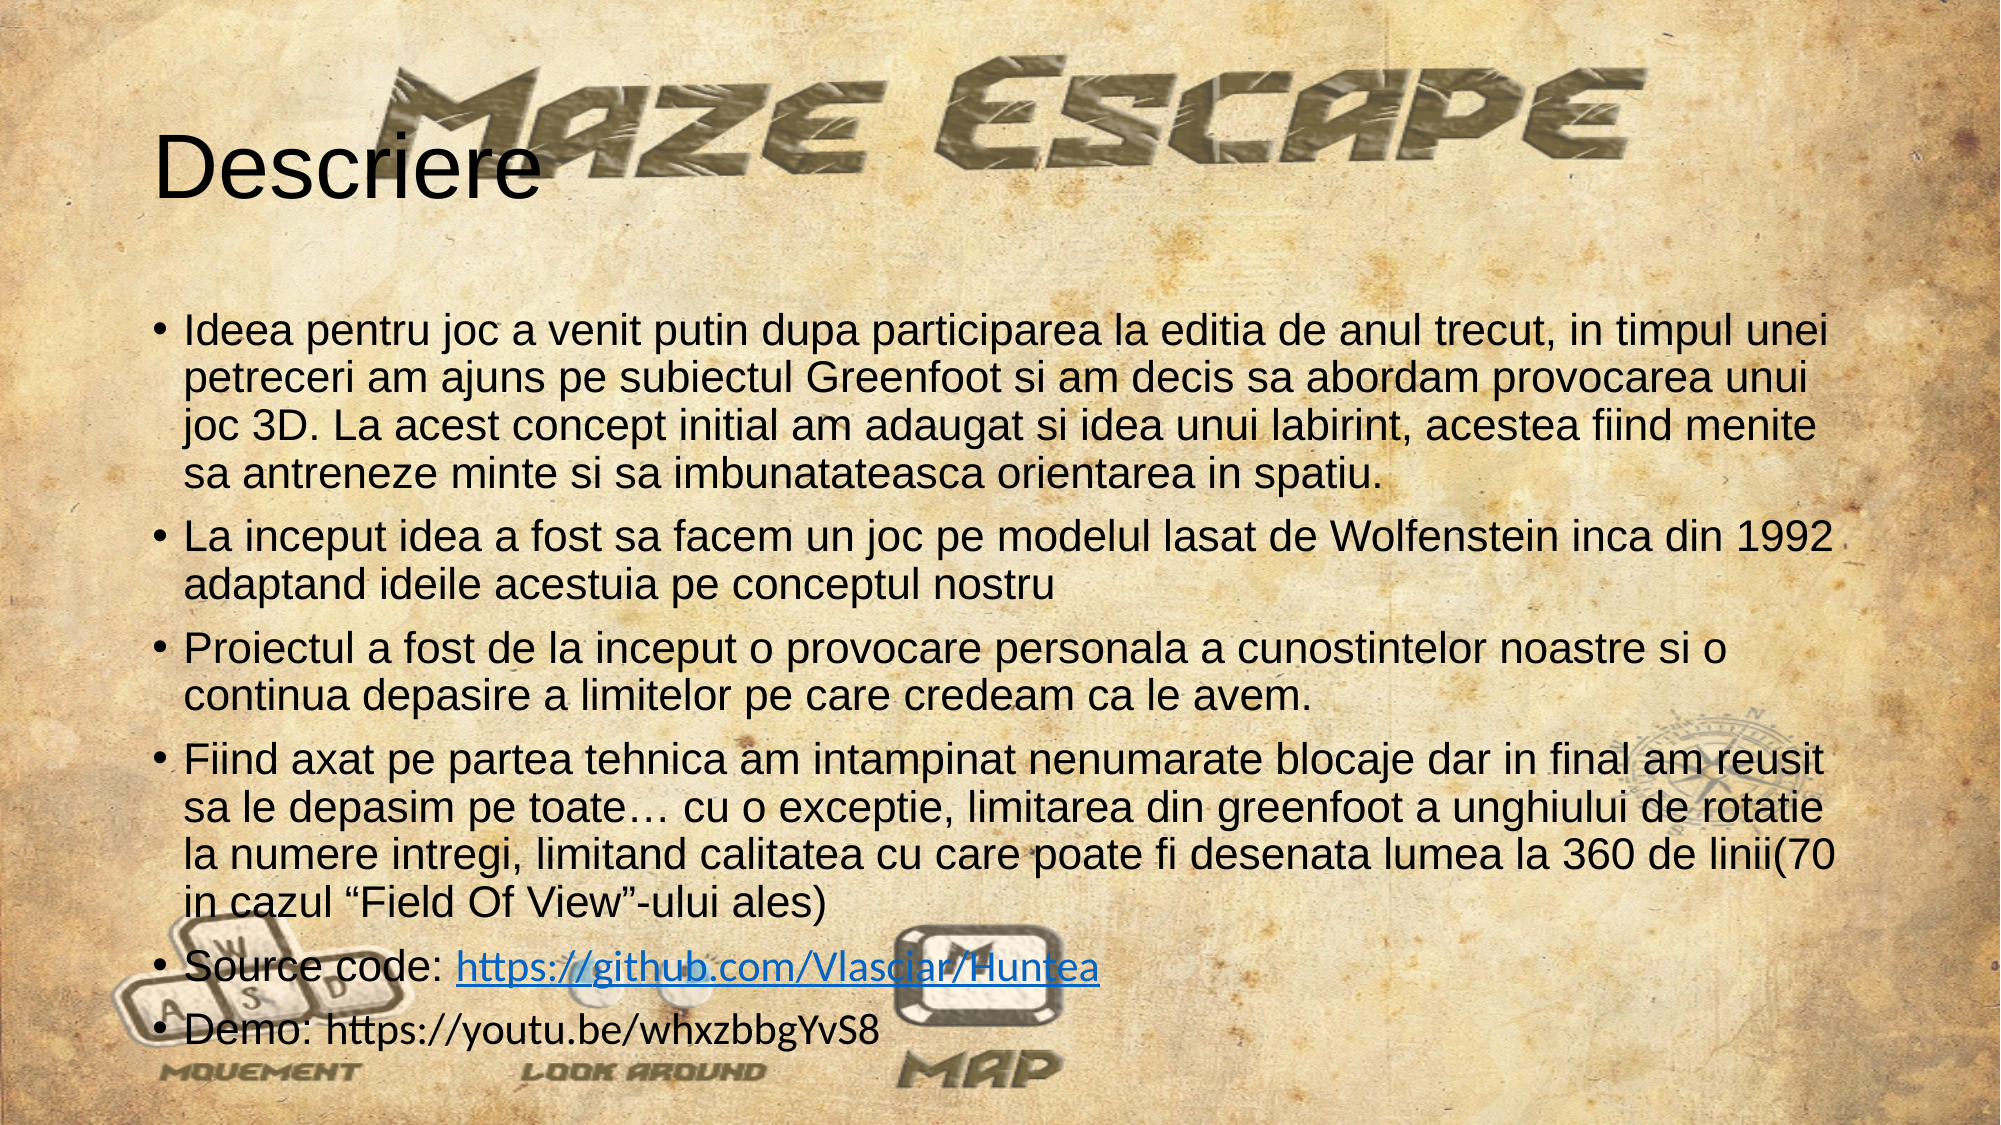

# Descriere
Ideea pentru joc a venit putin dupa participarea la editia de anul trecut, in timpul unei petreceri am ajuns pe subiectul Greenfoot si am decis sa abordam provocarea unui joc 3D. La acest concept initial am adaugat si idea unui labirint, acestea fiind menite sa antreneze minte si sa imbunatateasca orientarea in spatiu.
La inceput idea a fost sa facem un joc pe modelul lasat de Wolfenstein inca din 1992 adaptand ideile acestuia pe conceptul nostru
Proiectul a fost de la inceput o provocare personala a cunostintelor noastre si o continua depasire a limitelor pe care credeam ca le avem.
Fiind axat pe partea tehnica am intampinat nenumarate blocaje dar in final am reusit sa le depasim pe toate… cu o exceptie, limitarea din greenfoot a unghiului de rotatie la numere intregi, limitand calitatea cu care poate fi desenata lumea la 360 de linii(70 in cazul “Field Of View”-ului ales)
Source code: https://github.com/Vlasciar/Huntea
Demo: https://youtu.be/whxzbbgYvS8